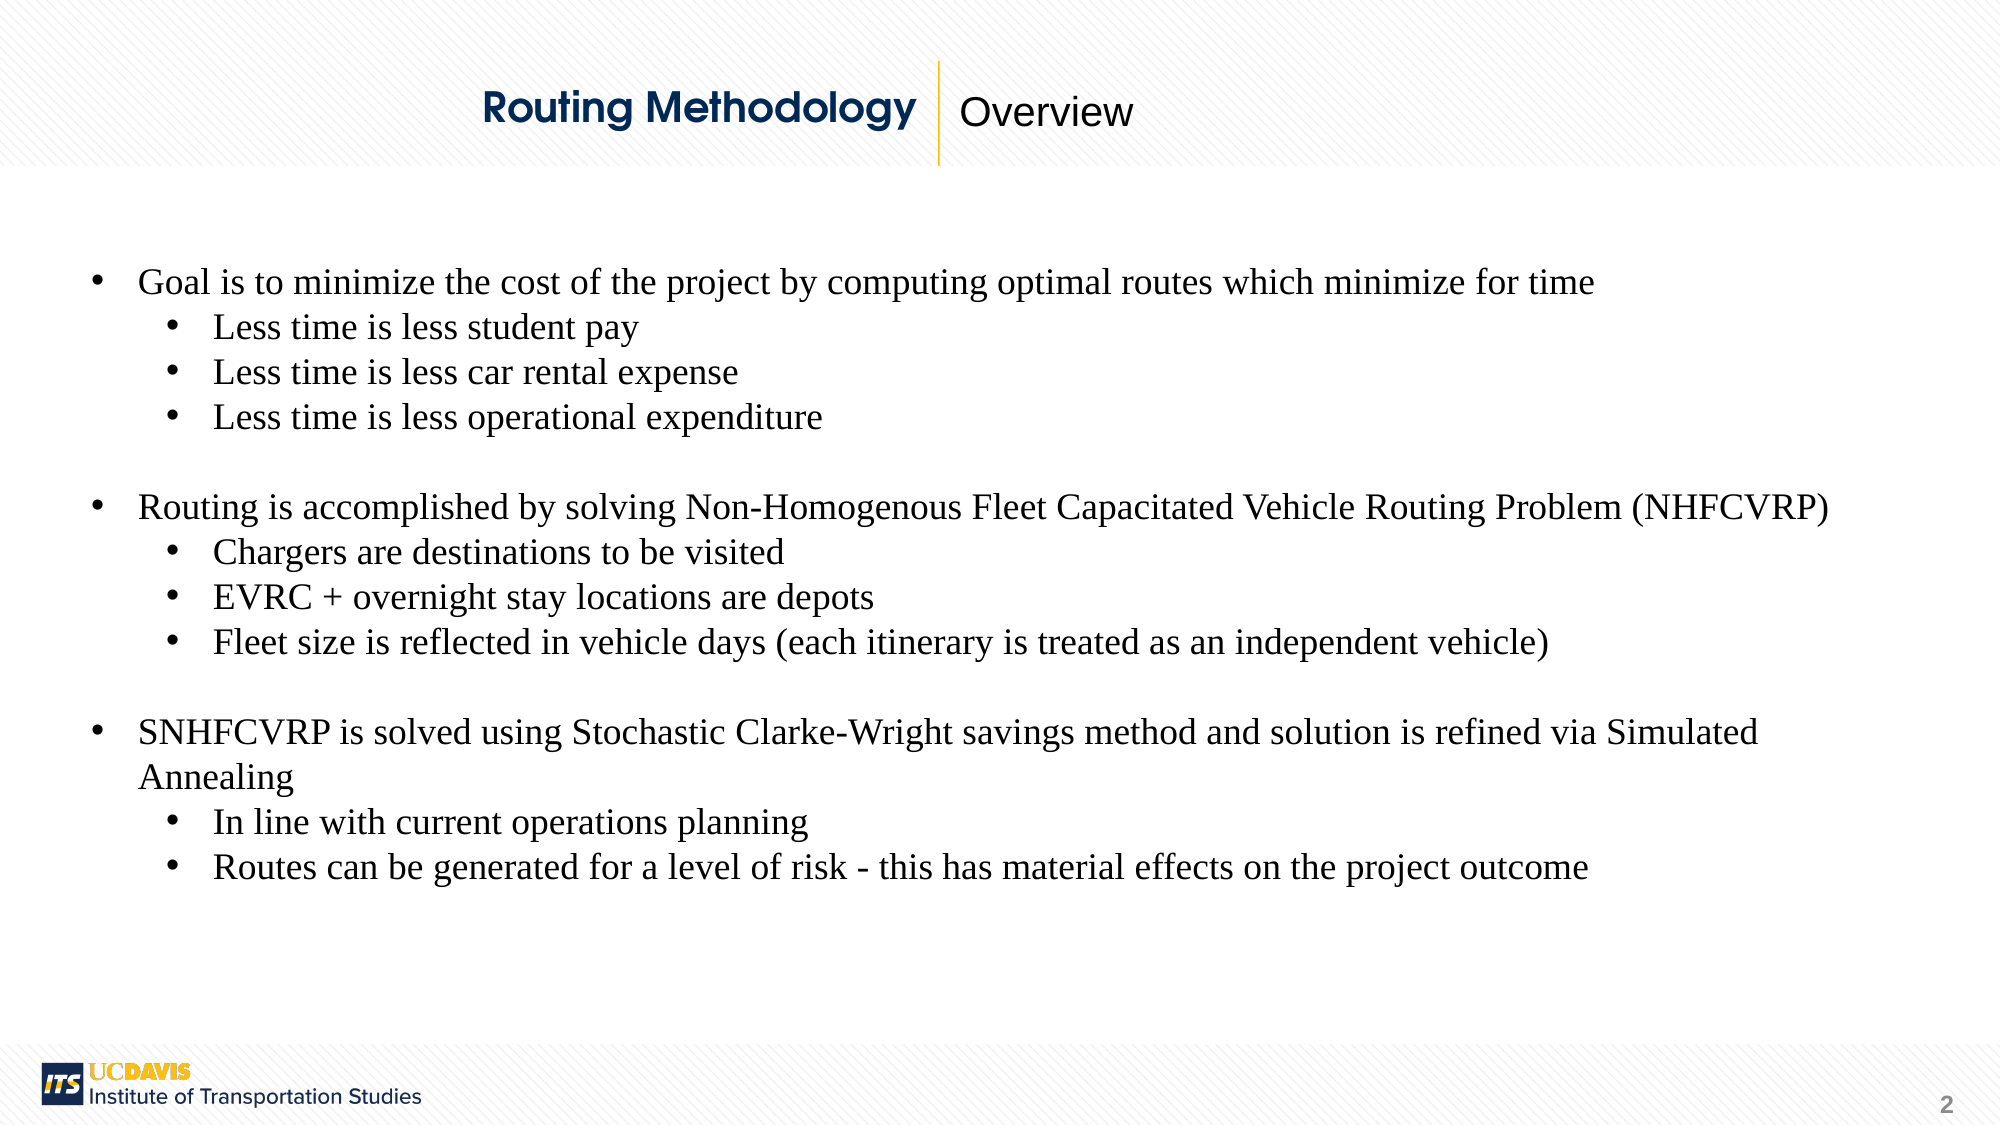

Overview
Routing Methodology
Goal is to minimize the cost of the project by computing optimal routes which minimize for time
Less time is less student pay
Less time is less car rental expense
Less time is less operational expenditure

Routing is accomplished by solving Non-Homogenous Fleet Capacitated Vehicle Routing Problem (NHFCVRP)
Chargers are destinations to be visited
EVRC + overnight stay locations are depots
Fleet size is reflected in vehicle days (each itinerary is treated as an independent vehicle)

SNHFCVRP is solved using Stochastic Clarke-Wright savings method and solution is refined via Simulated Annealing
In line with current operations planning
Routes can be generated for a level of risk - this has material effects on the project outcome

2